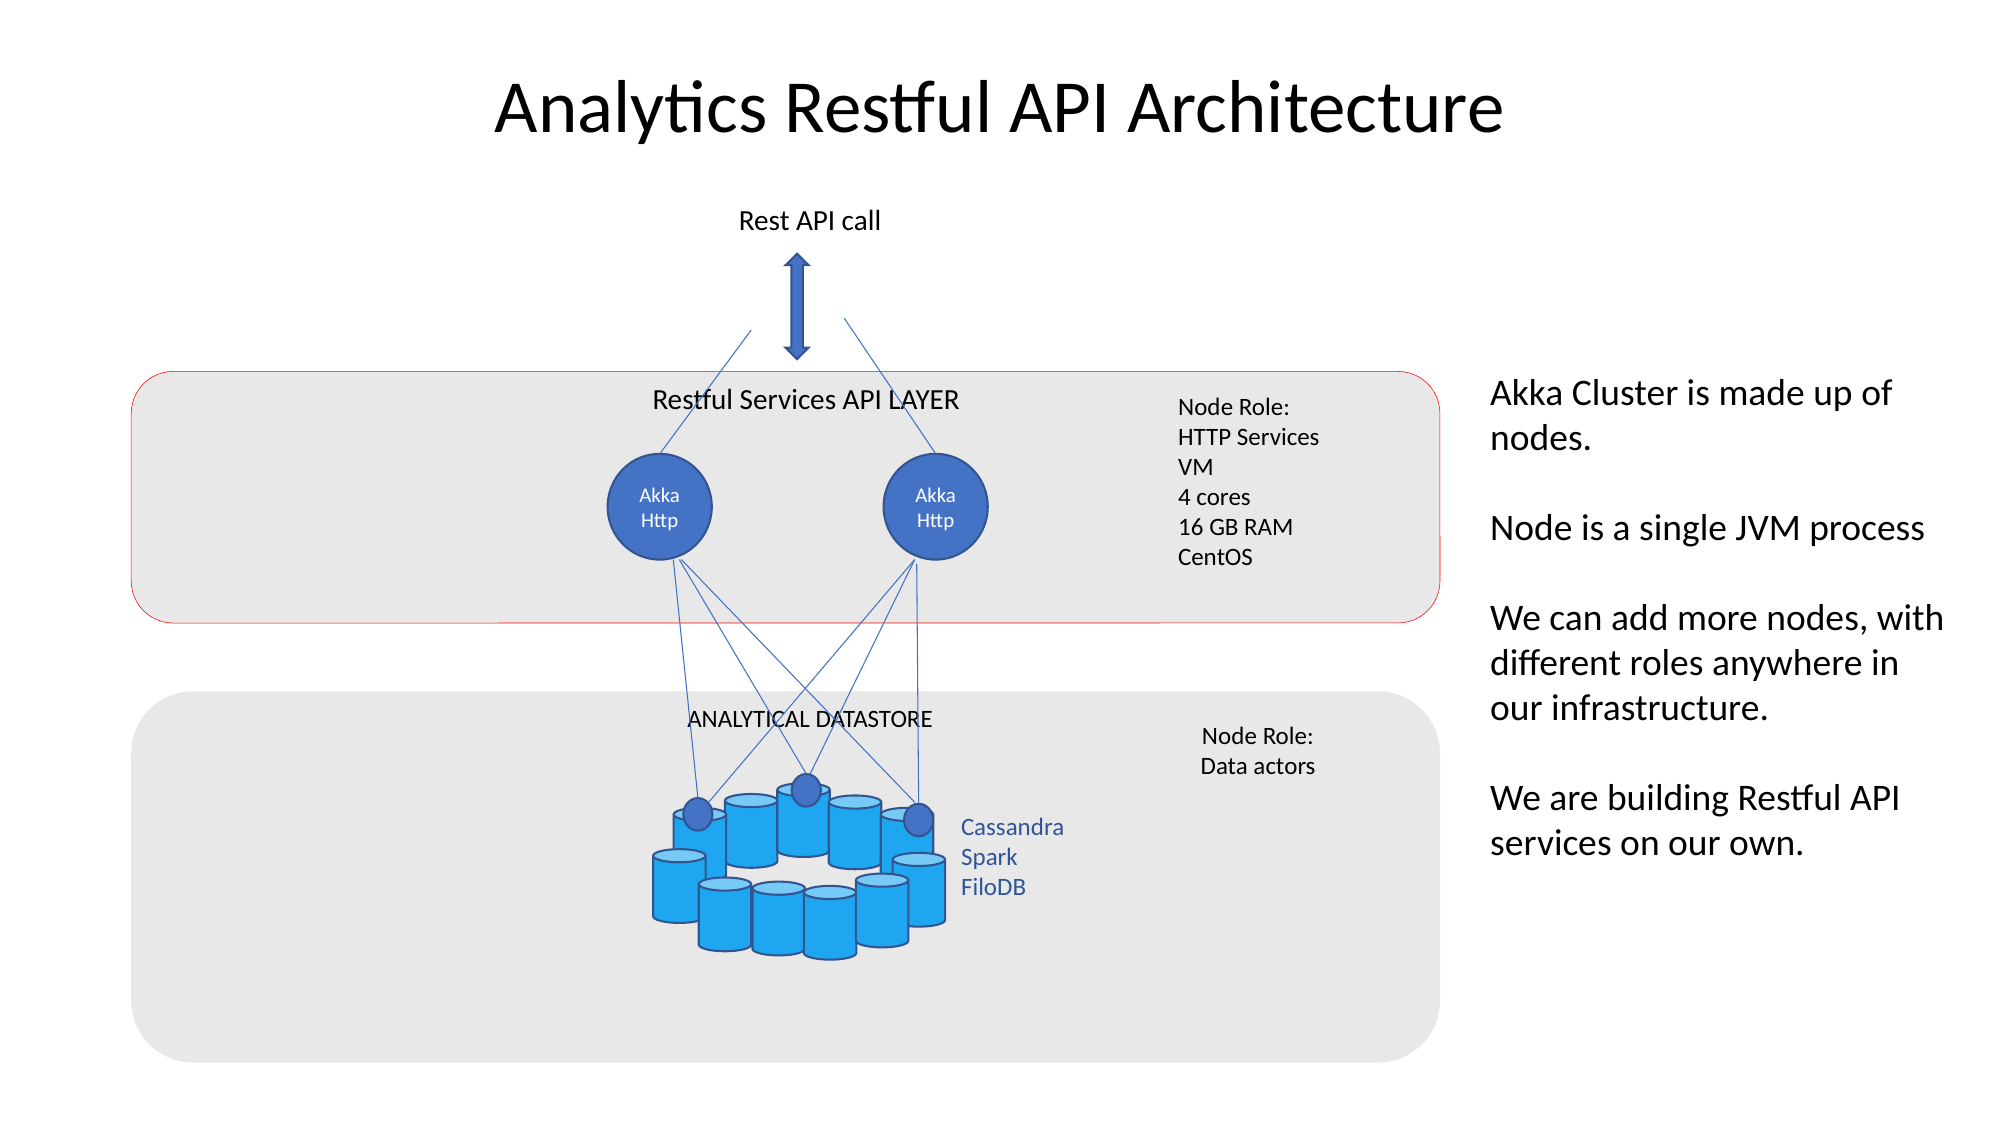

Analytics Restful API Architecture
Rest API call

Akka Cluster is made up of nodes.

Node is a single JVM process

We can add more nodes, with different roles anywhere in our infrastructure.

We are building Restful API services on our own.

Restful Services API LAYER
Node Role:
HTTP Services
VM
4 cores
16 GB RAM
CentOS

Akka Http
Akka Http

ANALYTICAL DATASTORE
Node Role:
Data actors

Cassandra
Spark
FiloDB